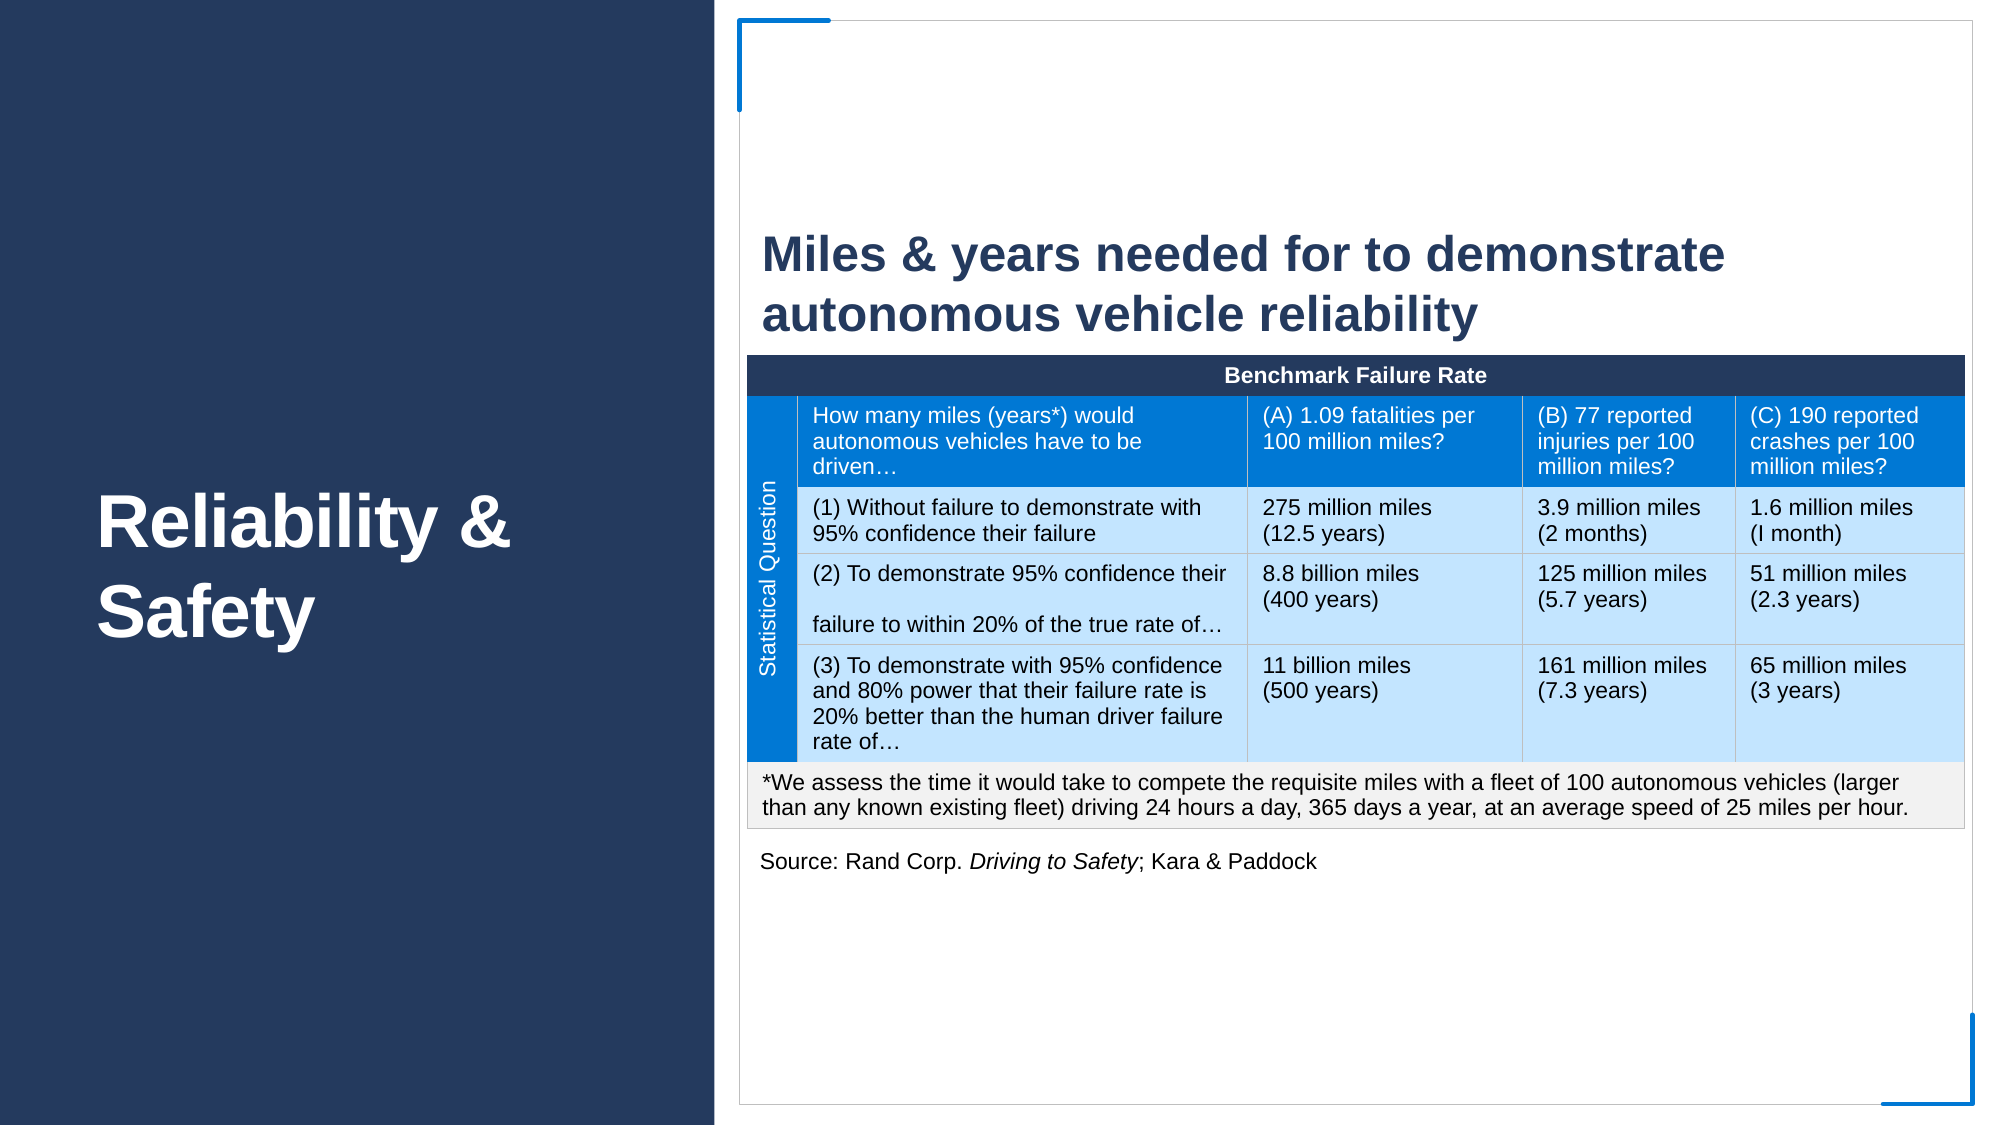

# Reliability & Safety
Miles & years needed for to demonstrate
autonomous vehicle reliability
| Benchmark Failure Rate |  |  |  |  |
| --- | --- | --- | --- | --- |
| Statistical Question | How many miles (years\*) would autonomous vehicles have to be driven… | (A) 1.09 fatalities per 100 million miles? | (B) 77 reported injuries per 100 million miles? | (C) 190 reported crashes per 100 million miles? |
|  | (1) Without failure to demonstrate with 95% confidence their failure | 275 million miles (12.5 years) | 3.9 million miles (2 months) | 1.6 million miles (I month) |
|  | (2) To demonstrate 95% confidence their failure to within 20% of the true rate of… | 8.8 billion miles (400 years) | 125 million miles (5.7 years) | 51 million miles (2.3 years) |
|  | (3) To demonstrate with 95% confidence and 80% power that their failure rate is 20% better than the human driver failure rate of… | 11 billion miles (500 years) | 161 million miles (7.3 years) | 65 million miles (3 years) |
| \*We assess the time it would take to compete the requisite miles with a fleet of 100 autonomous vehicles (larger than any known existing fleet) driving 24 hours a day, 365 days a year, at an average speed of 25 miles per hour. |  |  |  |  |
Source: Rand Corp. Driving to Safety; Kara & Paddock